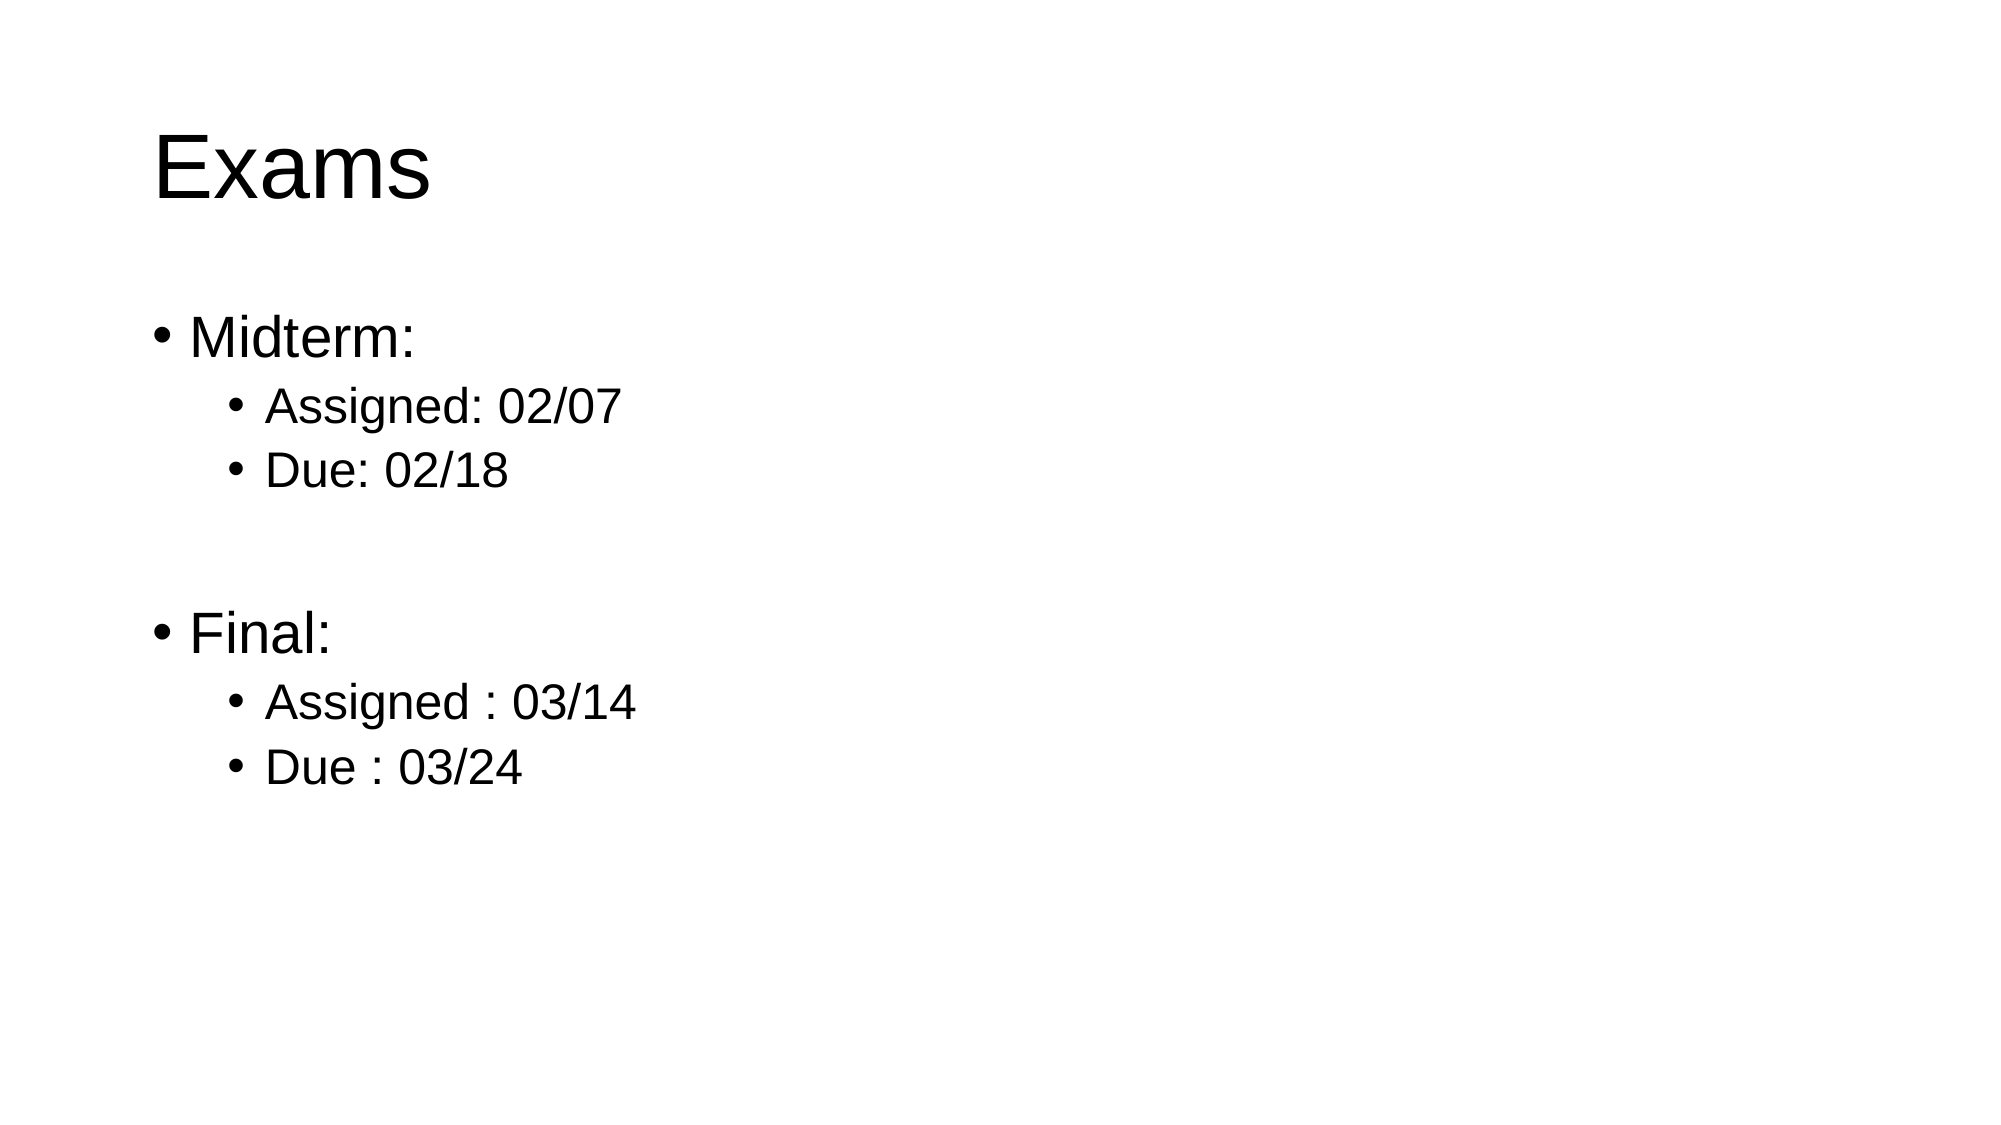

# Exams
Midterm:
Assigned: 02/07
Due: 02/18

Final:
Assigned : 03/14
Due : 03/24